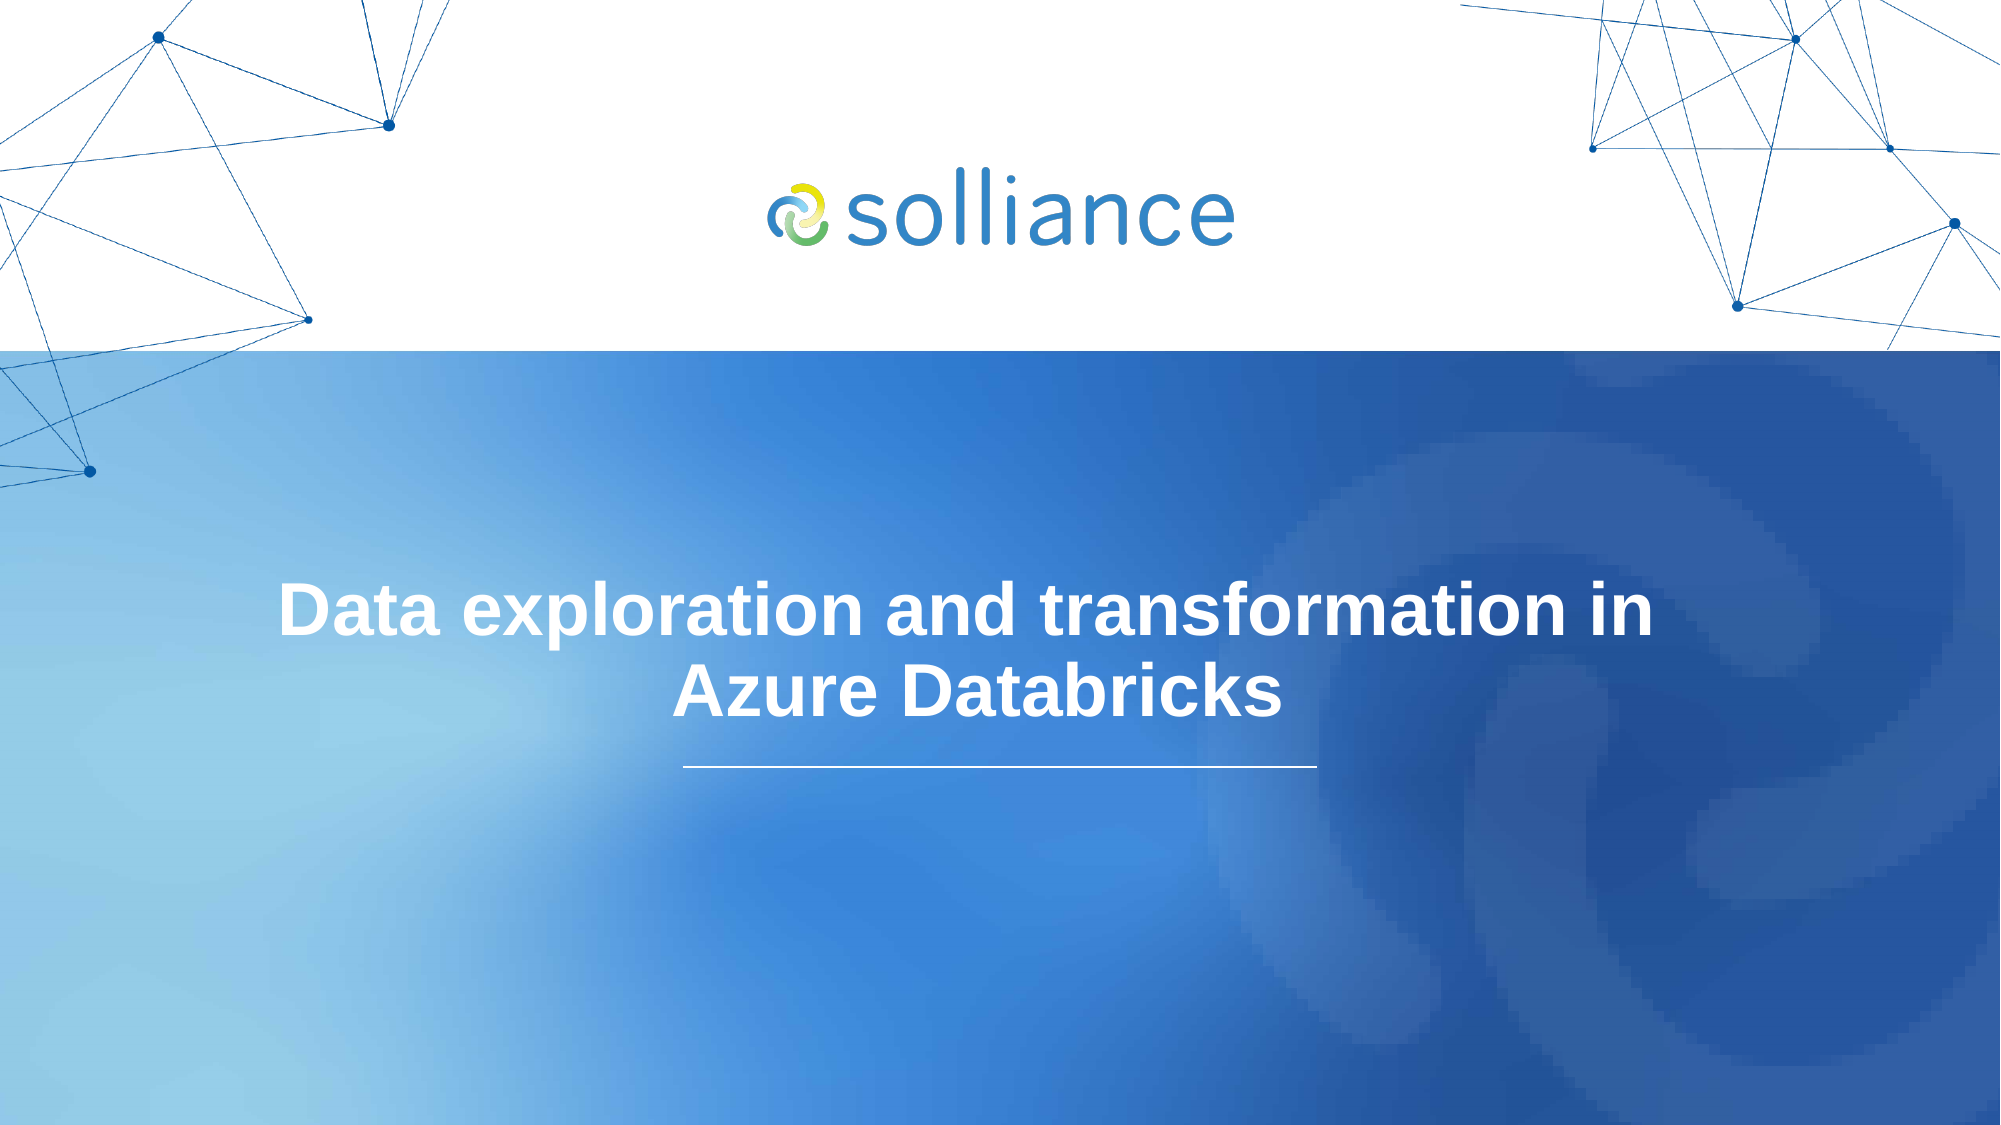

# Data exploration and transformation in Azure Databricks